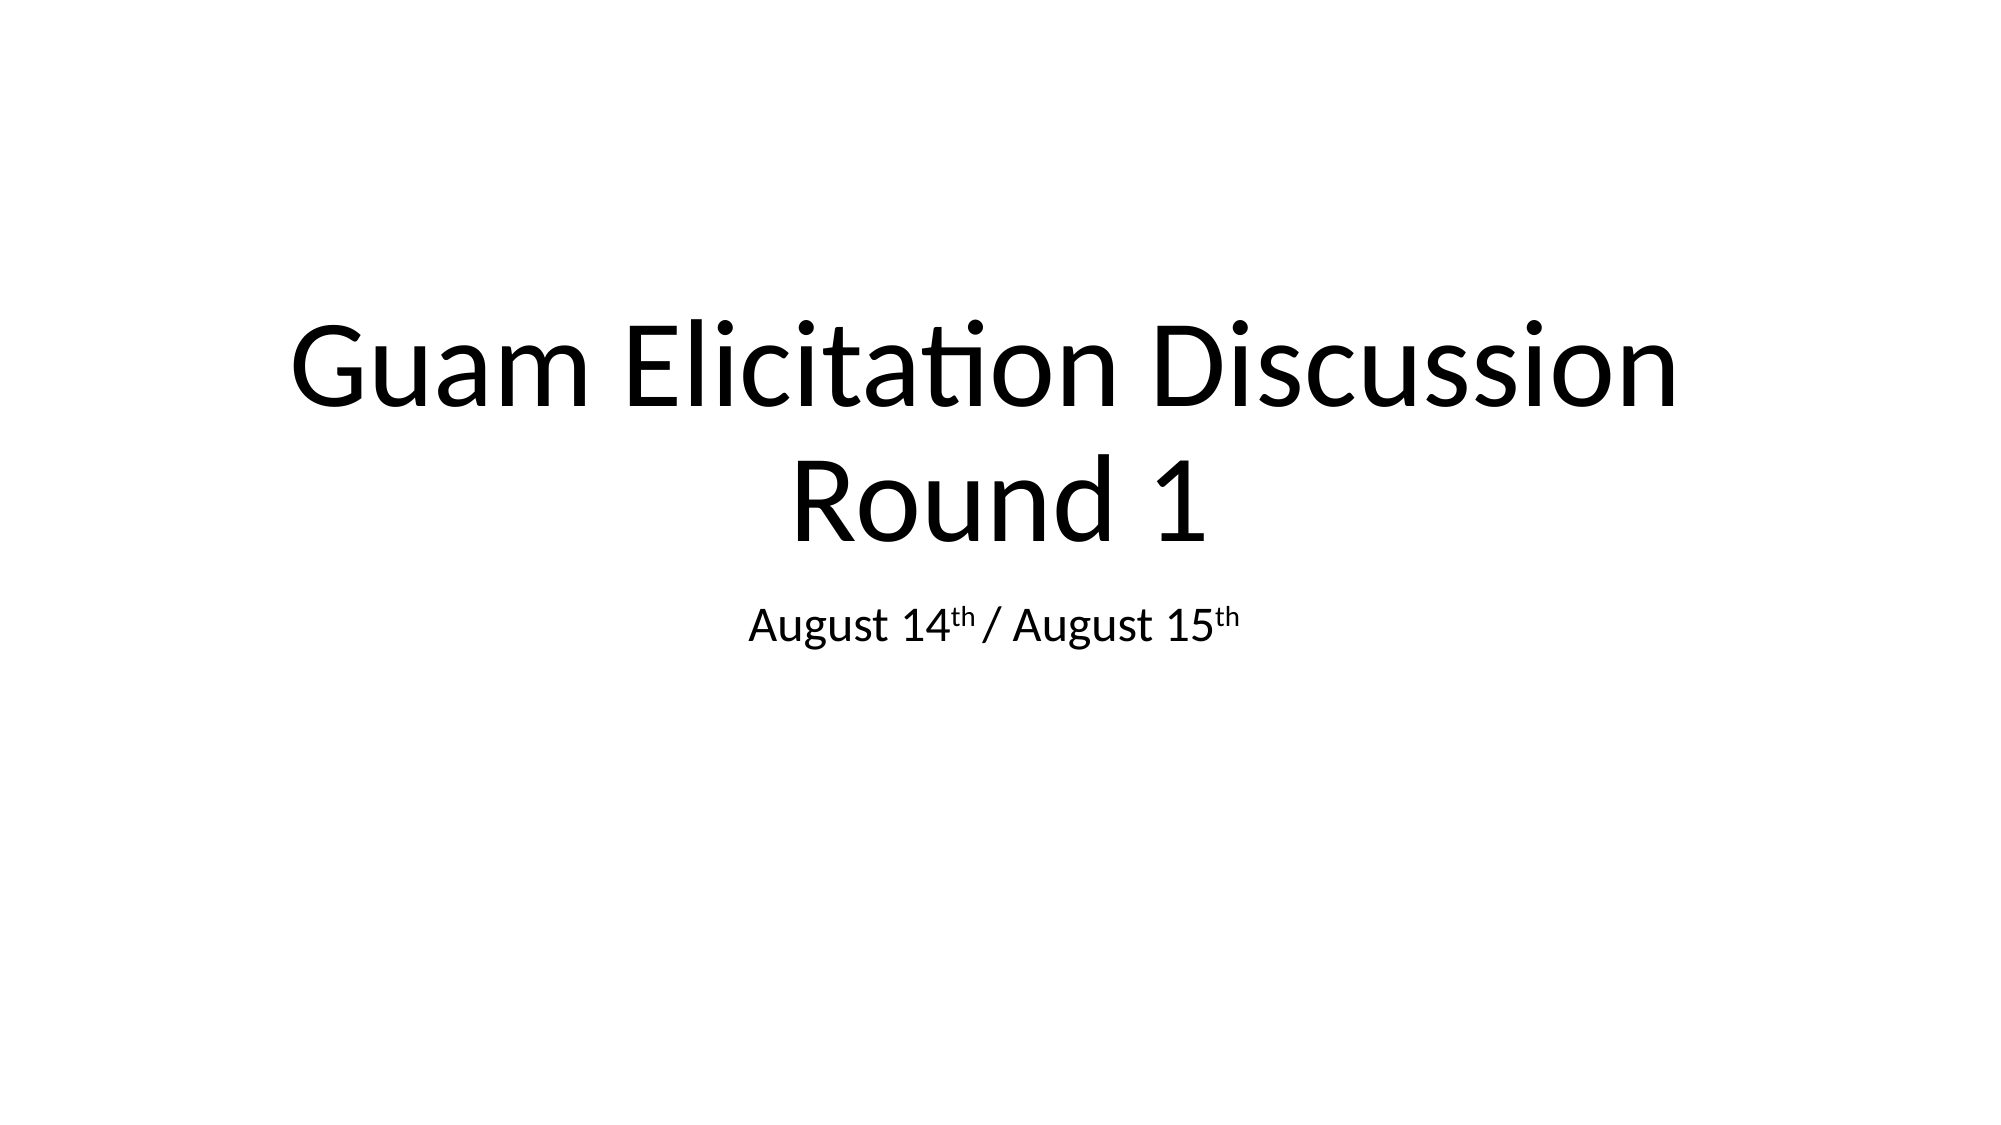

# Guam Elicitation Discussion Round 1
August 14th / August 15th